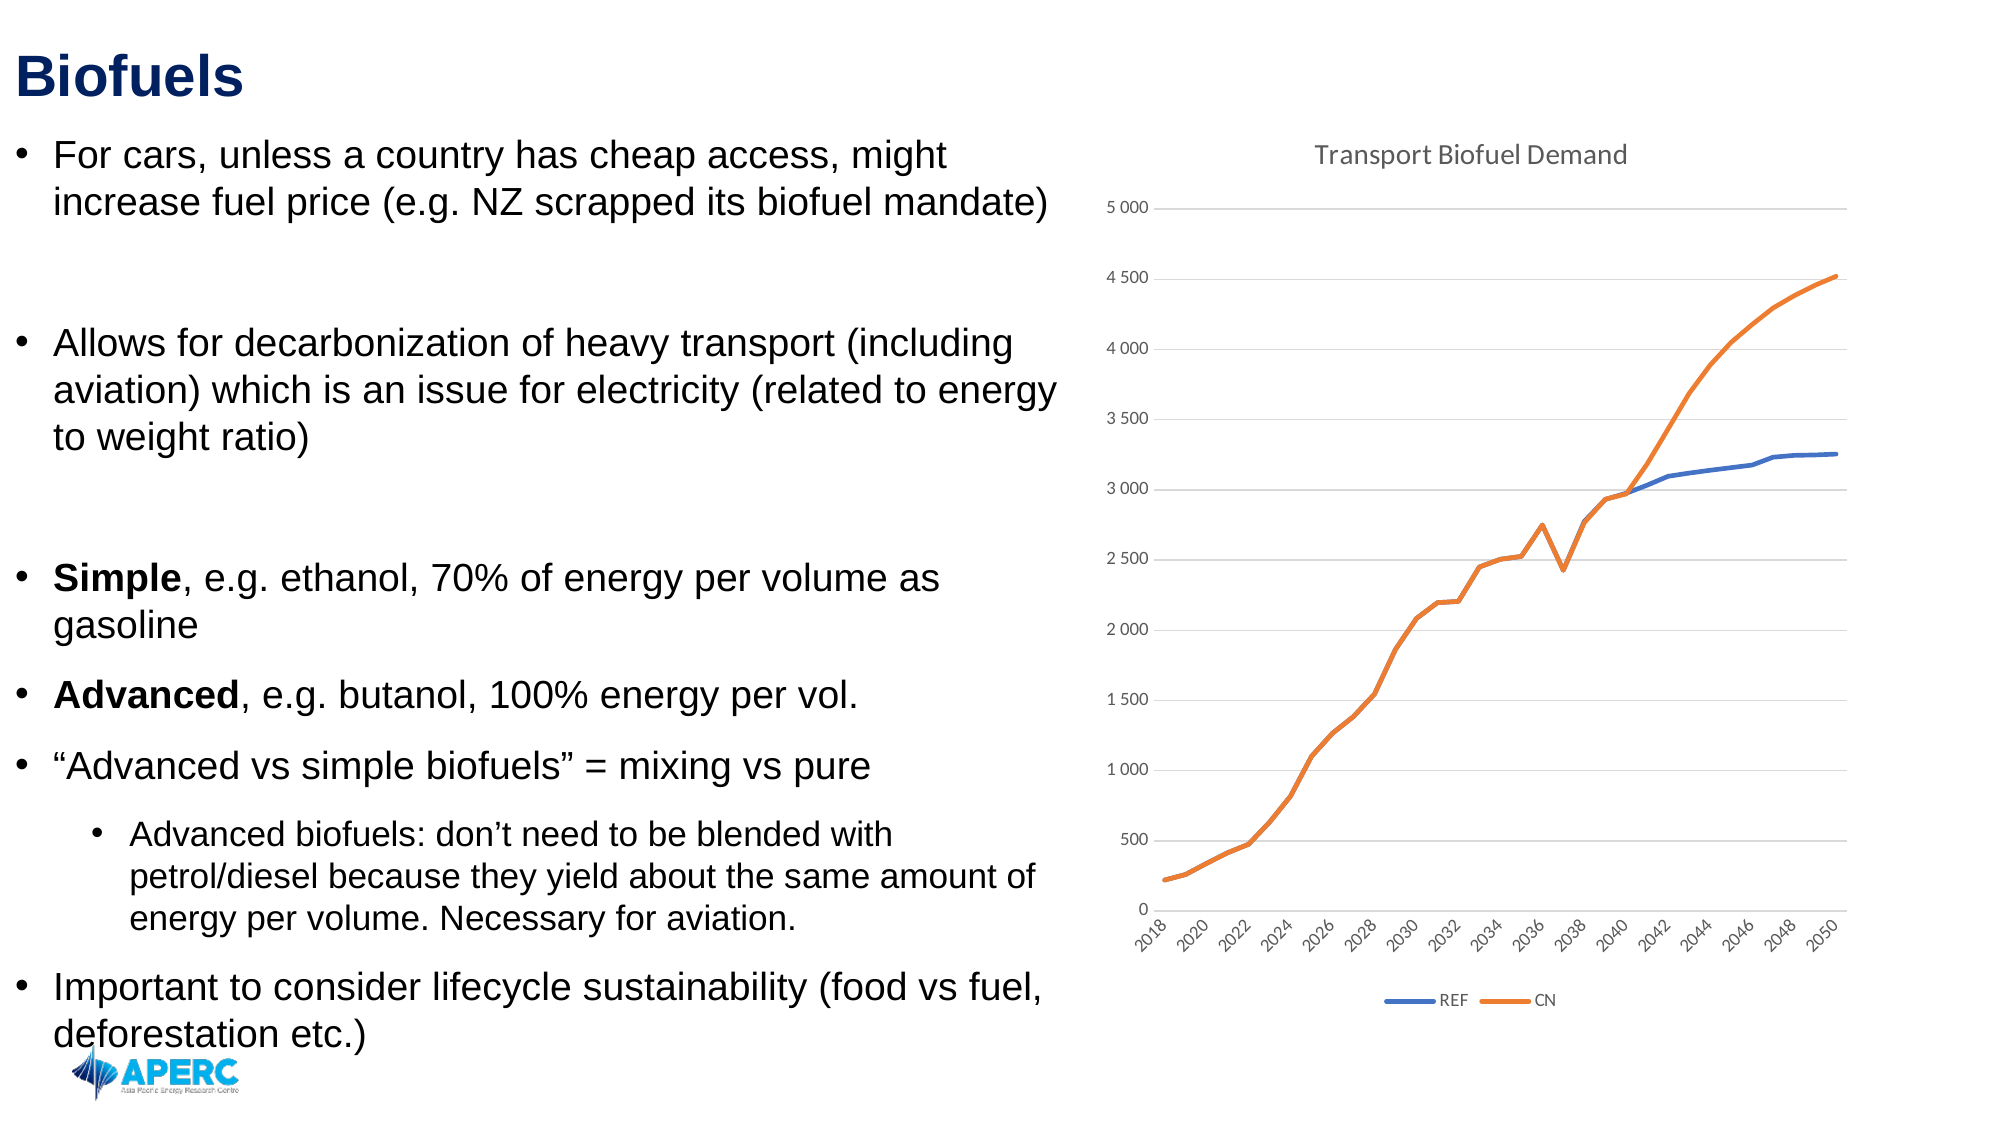

# Biofuels

### Chart: Transport Biofuel Demand

| Category | REF | CN |
|---|---|---|
| 2018 | 221.5312701126051 | 221.5312701126051 |
| 2019 | 260.9002827053255 | 260.9002827053255 |
| 2020 | 340.2928049626038 | 340.2928049626038 |
| 2021 | 415.7604710052763 | 415.7604710052763 |
| 2022 | 476.4567987336023 | 476.4567987336023 |
| 2023 | 634.0911550661876 | 634.0911550661876 |
| 2024 | 819.4498436721417 | 819.4498436721417 |
| 2025 | 1102.288589527193 | 1102.288589527193 |
| 2026 | 1267.457107251034 | 1267.457107251034 |
| 2027 | 1386.03578140213 | 1386.03578140213 |
| 2028 | 1546.344563280494 | 1546.344563280494 |
| 2029 | 1863.863682149184 | 1863.863682149184 |
| 2030 | 2084.67688952698 | 2084.67688952698 |
| 2031 | 2196.703067642555 | 2196.703067642555 |
| 2032 | 2205.593158077241 | 2205.593158077241 |
| 2033 | 2450.8105003913 | 2450.8105003913 |
| 2034 | 2506.167720344268 | 2506.167720344268 |
| 2035 | 2526.436043586278 | 2526.436043586278 |
| 2036 | 2750.365160220424 | 2750.150169378631 |
| 2037 | 2427.22032484464 | 2427.068248945724 |
| 2038 | 2775.580291545804 | 2766.504914709108 |
| 2039 | 2932.493546996704 | 2934.047999182845 |
| 2040 | 2976.65983663063 | 2971.373135056343 |
| 2041 | 3034.166778975427 | 3185.75810650344 |
| 2042 | 3097.315238739079 | 3435.219300967313 |
| 2043 | 3119.82661214386 | 3688.107437713446 |
| 2044 | 3140.288458560518 | 3889.180257688282 |
| 2045 | 3158.798832308383 | 4050.916984046425 |
| 2046 | 3177.105428414798 | 4177.881314569523 |
| 2047 | 3232.962251894808 | 4295.665288358129 |
| 2048 | 3245.955829018902 | 4382.694743220148 |
| 2049 | 3248.892363635026 | 4457.734973030139 |
| 2050 | 3255.421630229633 | 4521.086036296045 |
For cars, unless a country has cheap access, might increase fuel price (e.g. NZ scrapped its biofuel mandate)

Allows for decarbonization of heavy transport (including aviation) which is an issue for electricity (related to energy to weight ratio)

Simple, e.g. ethanol, 70% of energy per volume as gasoline
Advanced, e.g. butanol, 100% energy per vol.
“Advanced vs simple biofuels” = mixing vs pure
Advanced biofuels: don’t need to be blended with petrol/diesel because they yield about the same amount of energy per volume. Necessary for aviation.
Important to consider lifecycle sustainability (food vs fuel, deforestation etc.)